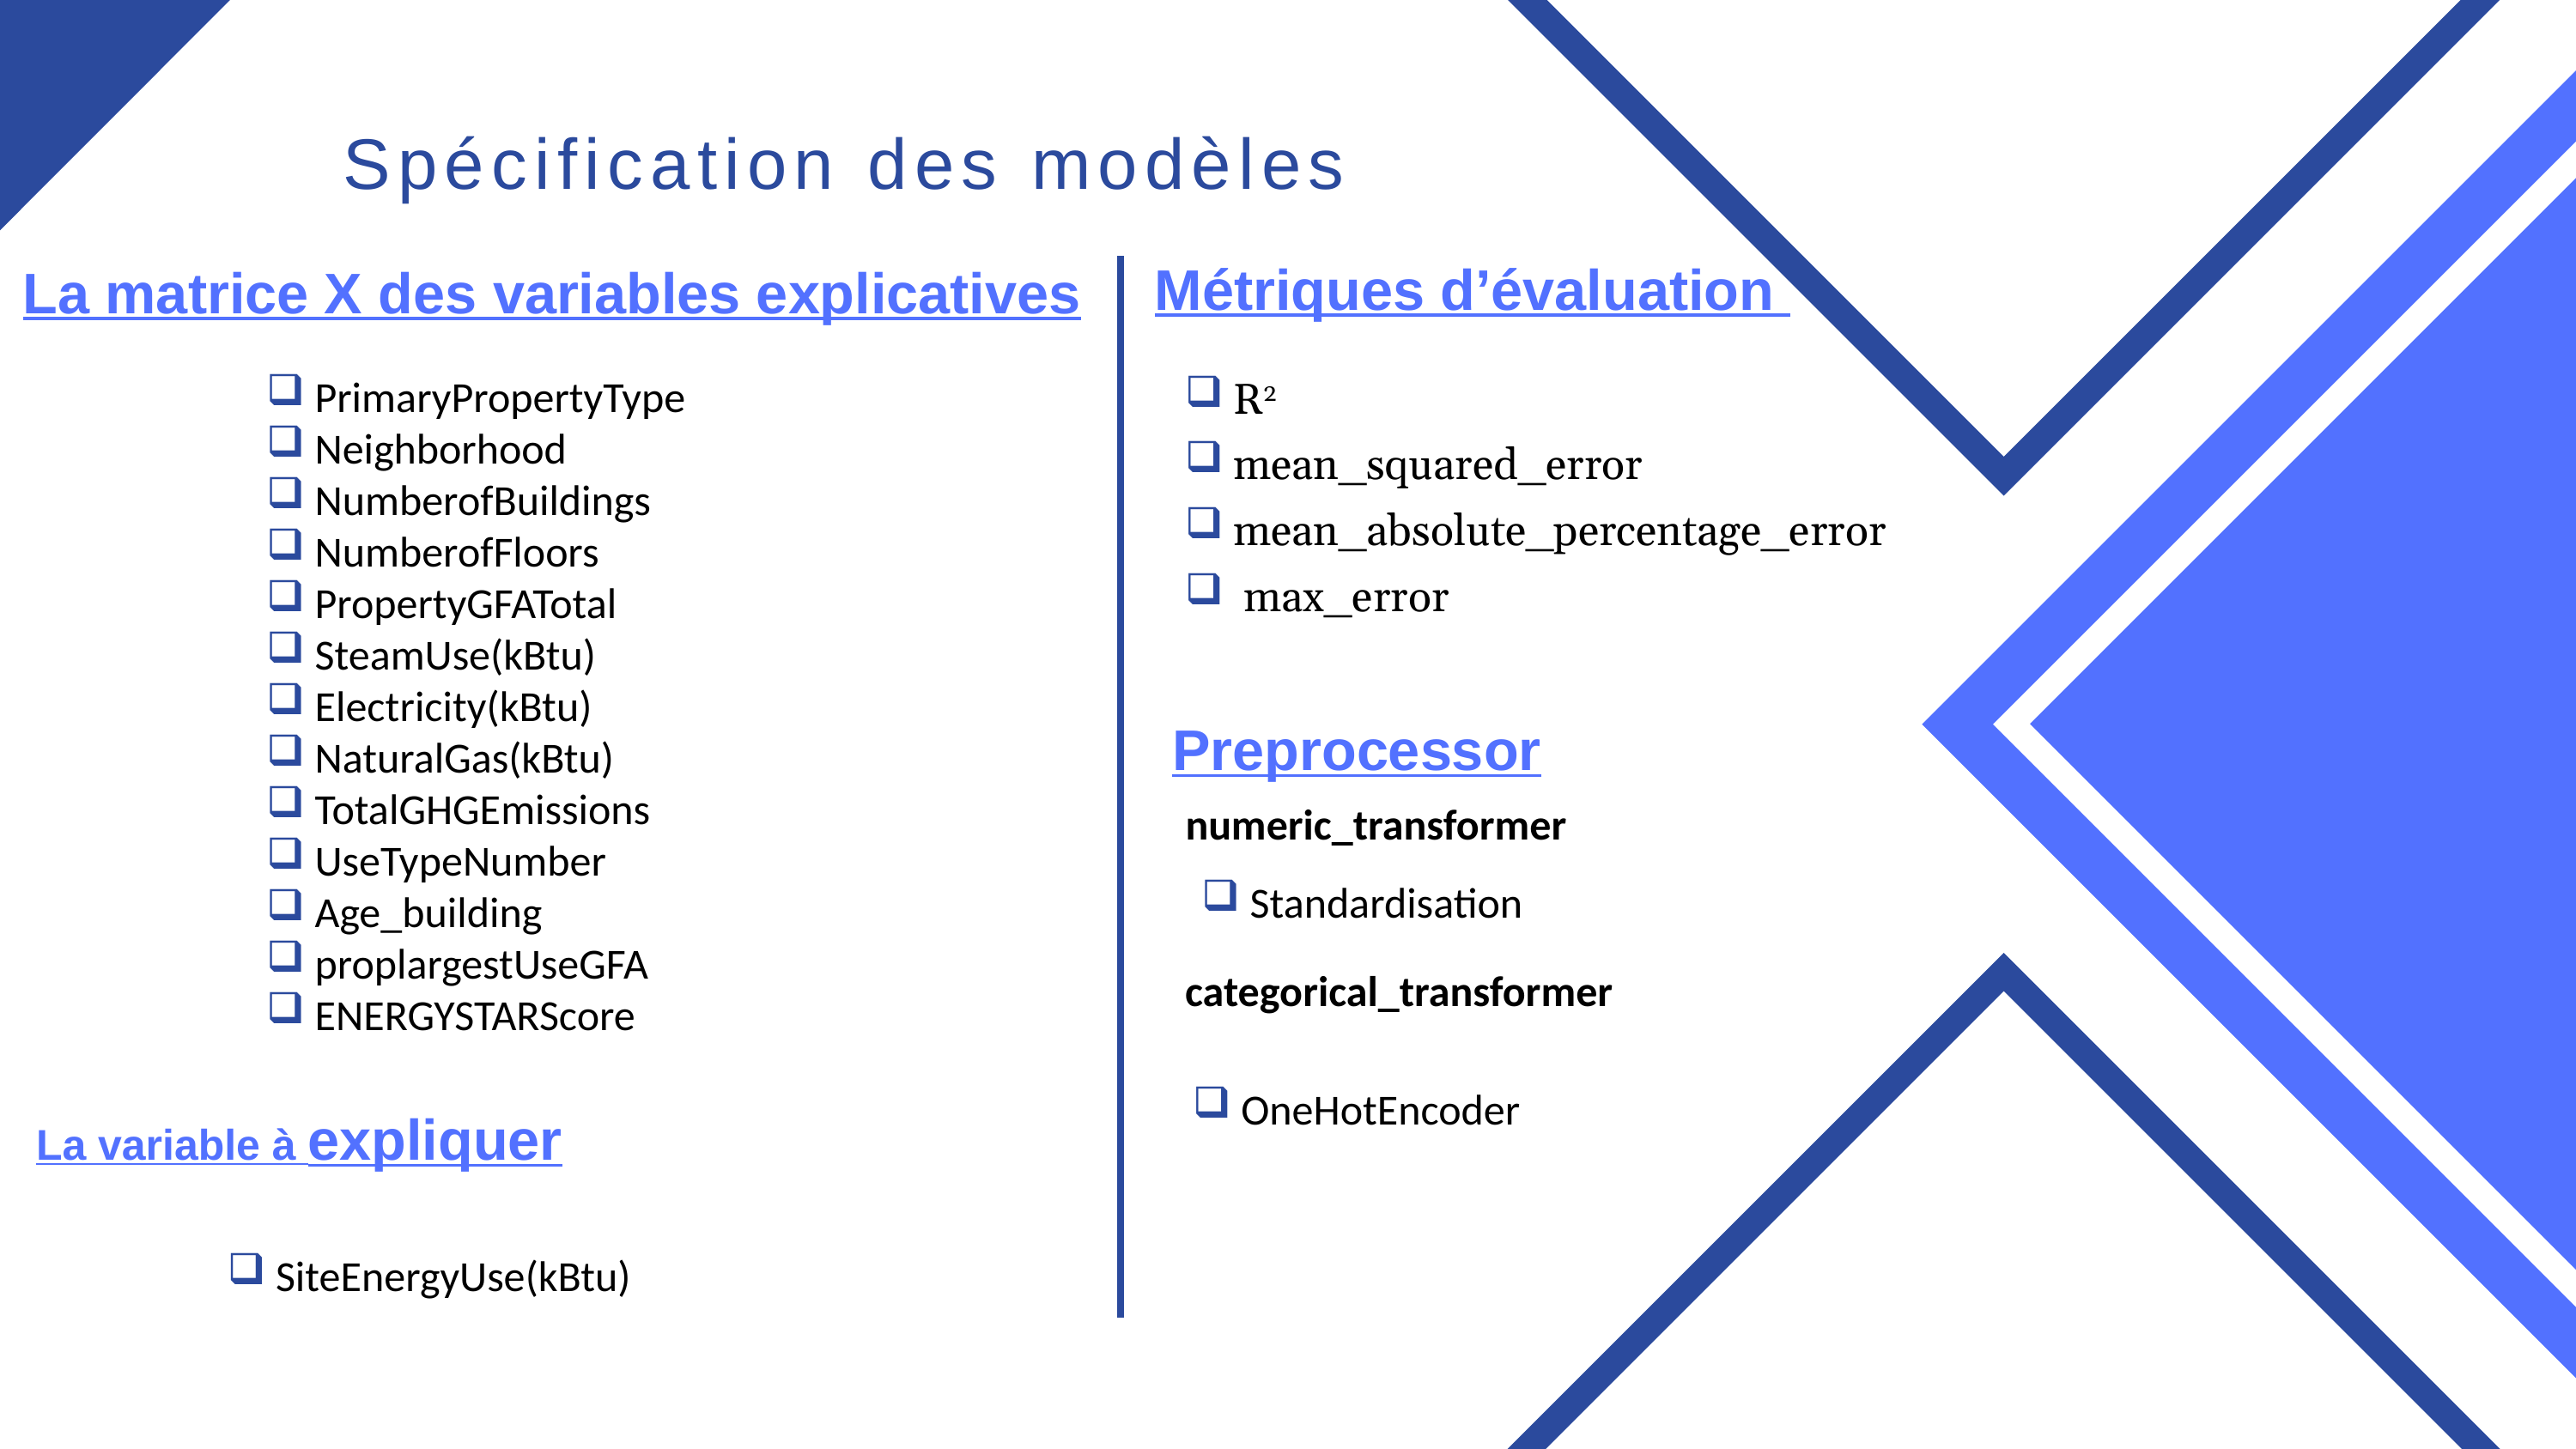

Spécification des modèles
Métriques d’évaluation

La matrice X des variables explicatives

PrimaryPropertyType
Neighborhood
NumberofBuildings
NumberofFloors
PropertyGFATotal
SteamUse(kBtu)
Electricity(kBtu)
NaturalGas(kBtu)
TotalGHGEmissions
UseTypeNumber
Age_building
proplargestUseGFA
ENERGYSTARScore
R2
mean_squared_error
mean_absolute_percentage_error
 max_error
Preprocessor
numeric_transformer
Standardisation
categorical_transformer

OneHotEncoder
La variable à expliquer

SiteEnergyUse(kBtu)